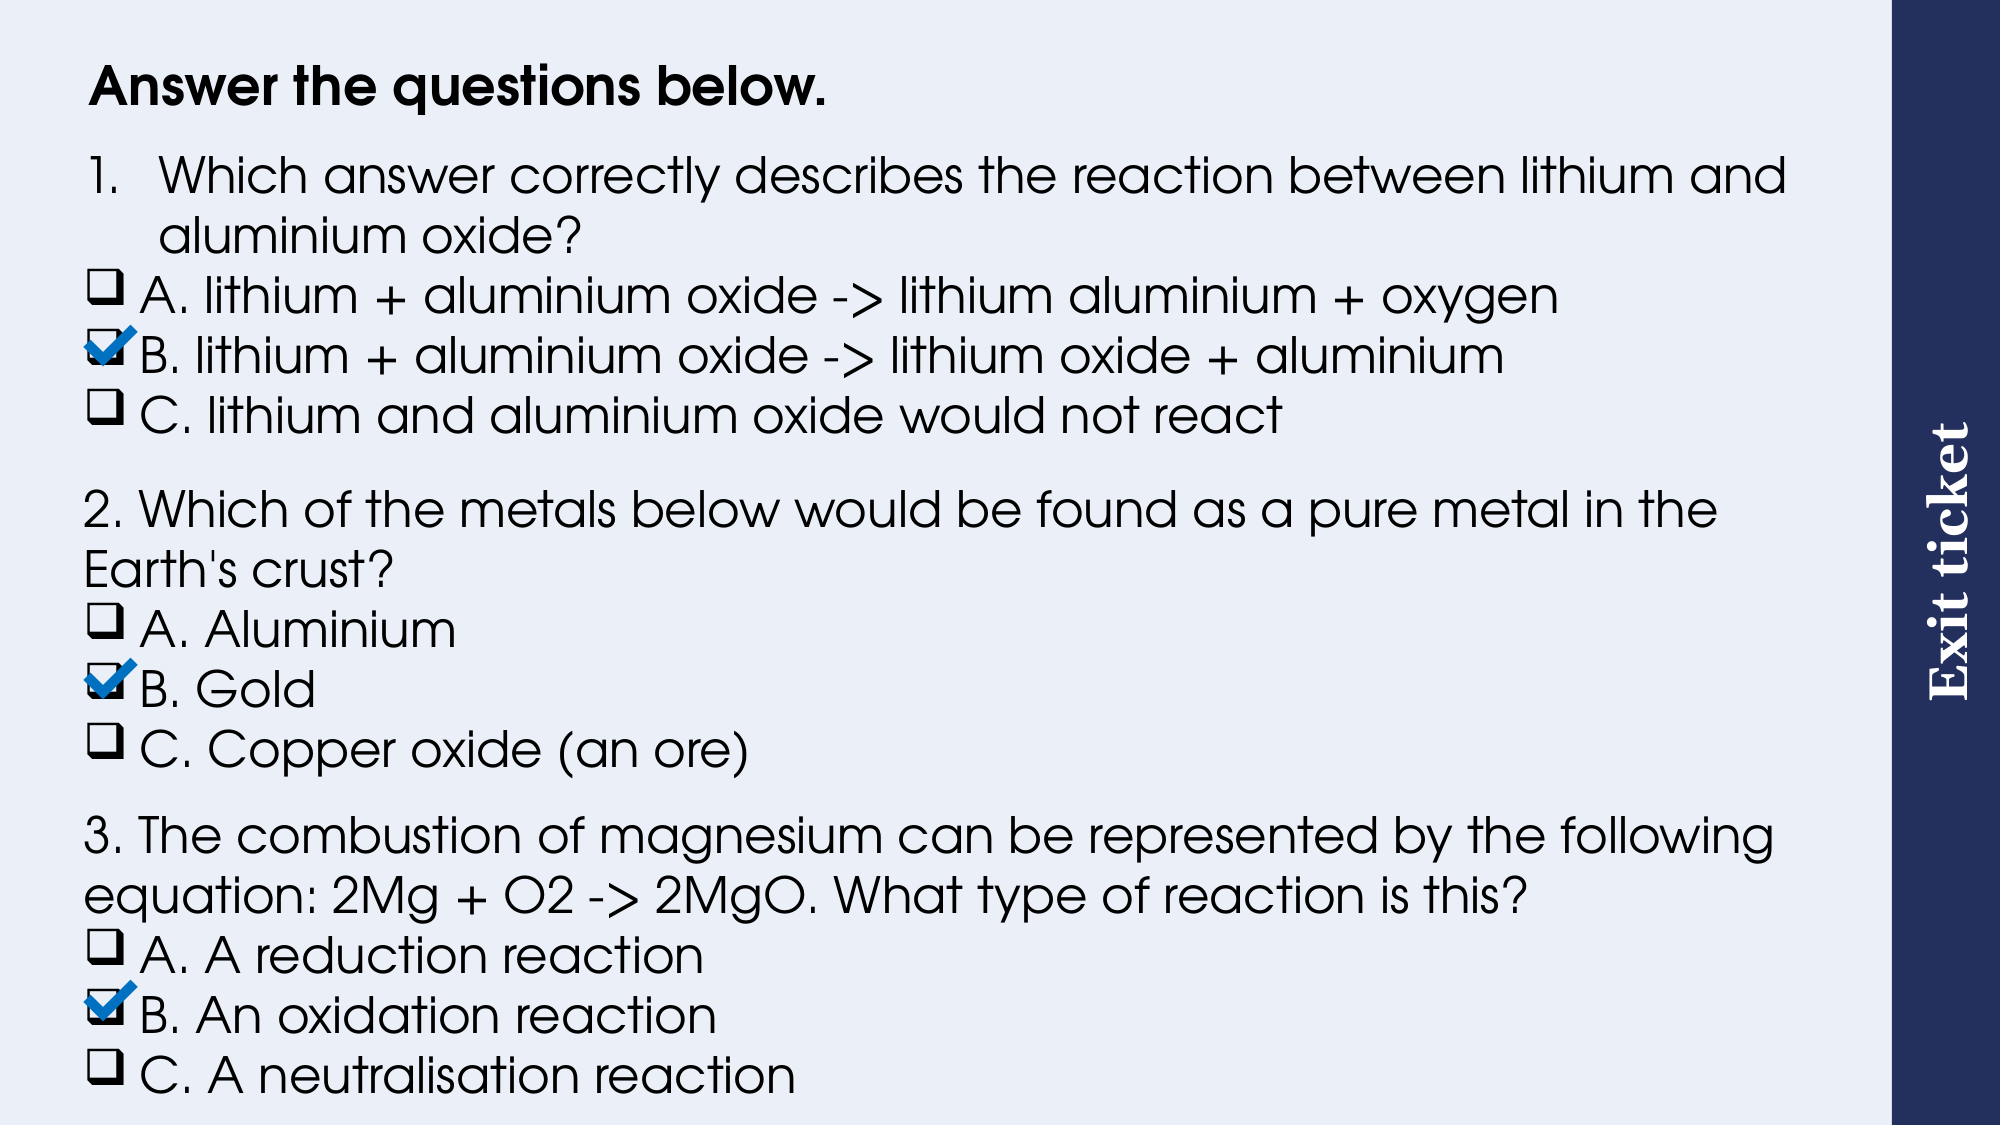

# Answer the questions below.
Which answer correctly describes the reaction between lithium and aluminium oxide?
A. lithium + aluminium oxide -> lithium aluminium + oxygen
B. lithium + aluminium oxide -> lithium oxide + aluminium
C. lithium and aluminium oxide would not react
✓
2. Which of the metals below would be found as a pure metal in the Earth's crust?
A. Aluminium
B. Gold
C. Copper oxide (an ore)
✓
3. The combustion of magnesium can be represented by the following equation: 2Mg + O2 -> 2MgO. What type of reaction is this?
A. A reduction reaction
B. An oxidation reaction
C. A neutralisation reaction
✓